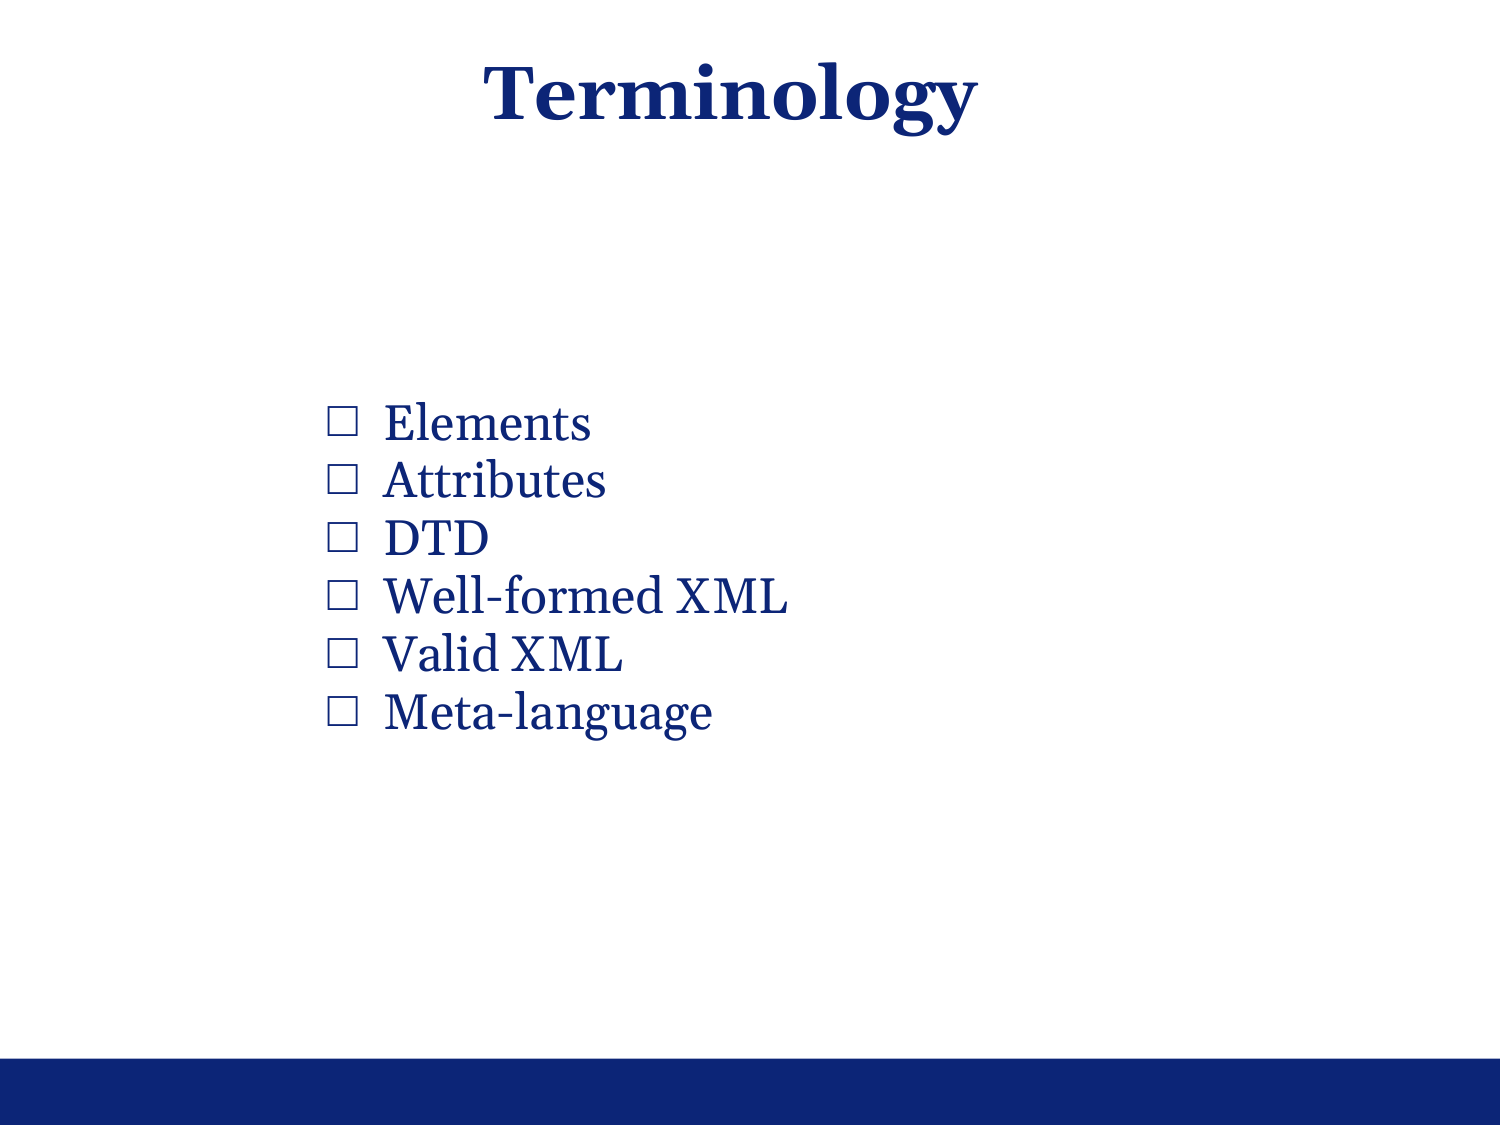

Terminology

Elements
Attributes
DTD
Well-formed XML
Valid XML
Meta-language